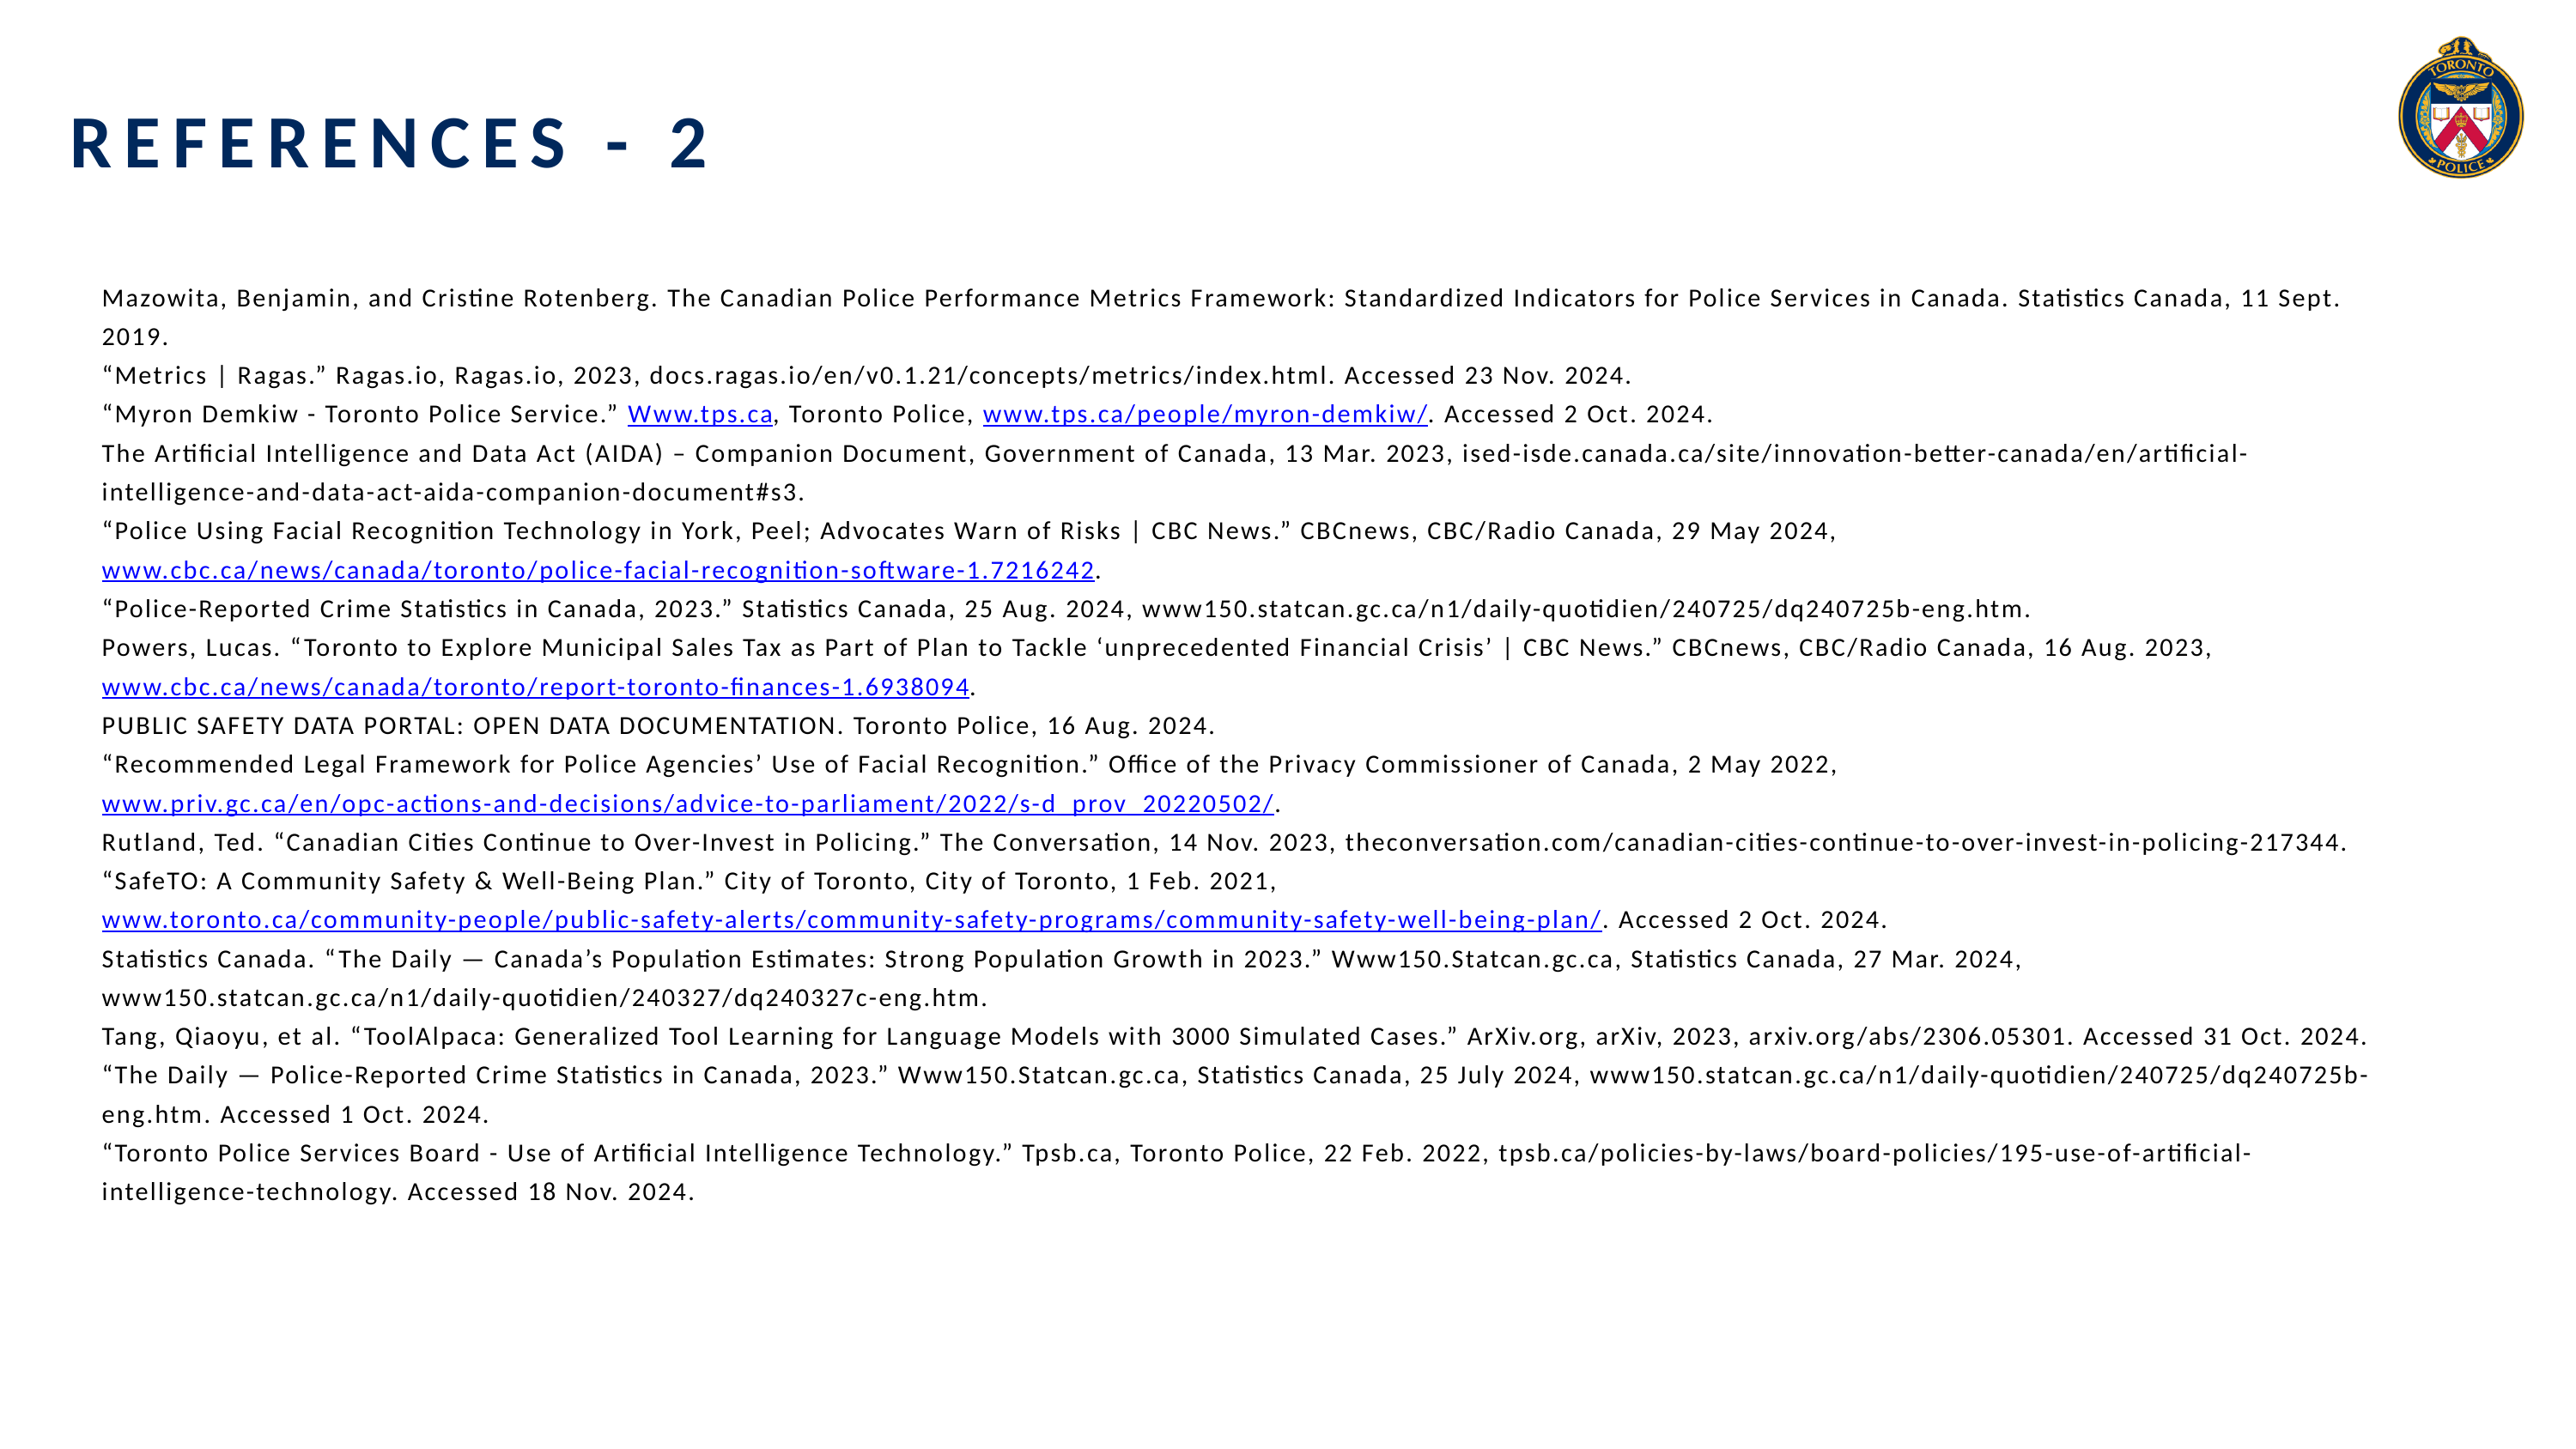

REFERENCES - 2
Mazowita, Benjamin, and Cristine Rotenberg. The Canadian Police Performance Metrics Framework: Standardized Indicators for Police Services in Canada. Statistics Canada, 11 Sept. 2019.
“Metrics | Ragas.” Ragas.io, Ragas.io, 2023, docs.ragas.io/en/v0.1.21/concepts/metrics/index.html. Accessed 23 Nov. 2024.
“Myron Demkiw - Toronto Police Service.” Www.tps.ca, Toronto Police, www.tps.ca/people/myron-demkiw/. Accessed 2 Oct. 2024.
The Artificial Intelligence and Data Act (AIDA) – Companion Document, Government of Canada, 13 Mar. 2023, ised-isde.canada.ca/site/innovation-better-canada/en/artificial-intelligence-and-data-act-aida-companion-document#s3.
“Police Using Facial Recognition Technology in York, Peel; Advocates Warn of Risks | CBC News.” CBCnews, CBC/Radio Canada, 29 May 2024, www.cbc.ca/news/canada/toronto/police-facial-recognition-software-1.7216242.
“Police-Reported Crime Statistics in Canada, 2023.” Statistics Canada, 25 Aug. 2024, www150.statcan.gc.ca/n1/daily-quotidien/240725/dq240725b-eng.htm.
Powers, Lucas. “Toronto to Explore Municipal Sales Tax as Part of Plan to Tackle ‘unprecedented Financial Crisis’ | CBC News.” CBCnews, CBC/Radio Canada, 16 Aug. 2023, www.cbc.ca/news/canada/toronto/report-toronto-finances-1.6938094.
PUBLIC SAFETY DATA PORTAL: OPEN DATA DOCUMENTATION. Toronto Police, 16 Aug. 2024.
“Recommended Legal Framework for Police Agencies’ Use of Facial Recognition.” Office of the Privacy Commissioner of Canada, 2 May 2022, www.priv.gc.ca/en/opc-actions-and-decisions/advice-to-parliament/2022/s-d_prov_20220502/.
Rutland, Ted. “Canadian Cities Continue to Over-Invest in Policing.” The Conversation, 14 Nov. 2023, theconversation.com/canadian-cities-continue-to-over-invest-in-policing-217344.
“SafeTO: A Community Safety & Well-Being Plan.” City of Toronto, City of Toronto, 1 Feb. 2021, www.toronto.ca/community-people/public-safety-alerts/community-safety-programs/community-safety-well-being-plan/. Accessed 2 Oct. 2024.
Statistics Canada. “The Daily — Canada’s Population Estimates: Strong Population Growth in 2023.” Www150.Statcan.gc.ca, Statistics Canada, 27 Mar. 2024, www150.statcan.gc.ca/n1/daily-quotidien/240327/dq240327c-eng.htm.
Tang, Qiaoyu, et al. “ToolAlpaca: Generalized Tool Learning for Language Models with 3000 Simulated Cases.” ArXiv.org, arXiv, 2023, arxiv.org/abs/2306.05301. Accessed 31 Oct. 2024.
“The Daily — Police-Reported Crime Statistics in Canada, 2023.” Www150.Statcan.gc.ca, Statistics Canada, 25 July 2024, www150.statcan.gc.ca/n1/daily-quotidien/240725/dq240725b-eng.htm. Accessed 1 Oct. 2024.
“Toronto Police Services Board - Use of Artificial Intelligence Technology.” Tpsb.ca, Toronto Police, 22 Feb. 2022, tpsb.ca/policies-by-laws/board-policies/195-use-of-artificial-intelligence-technology. Accessed 18 Nov. 2024.